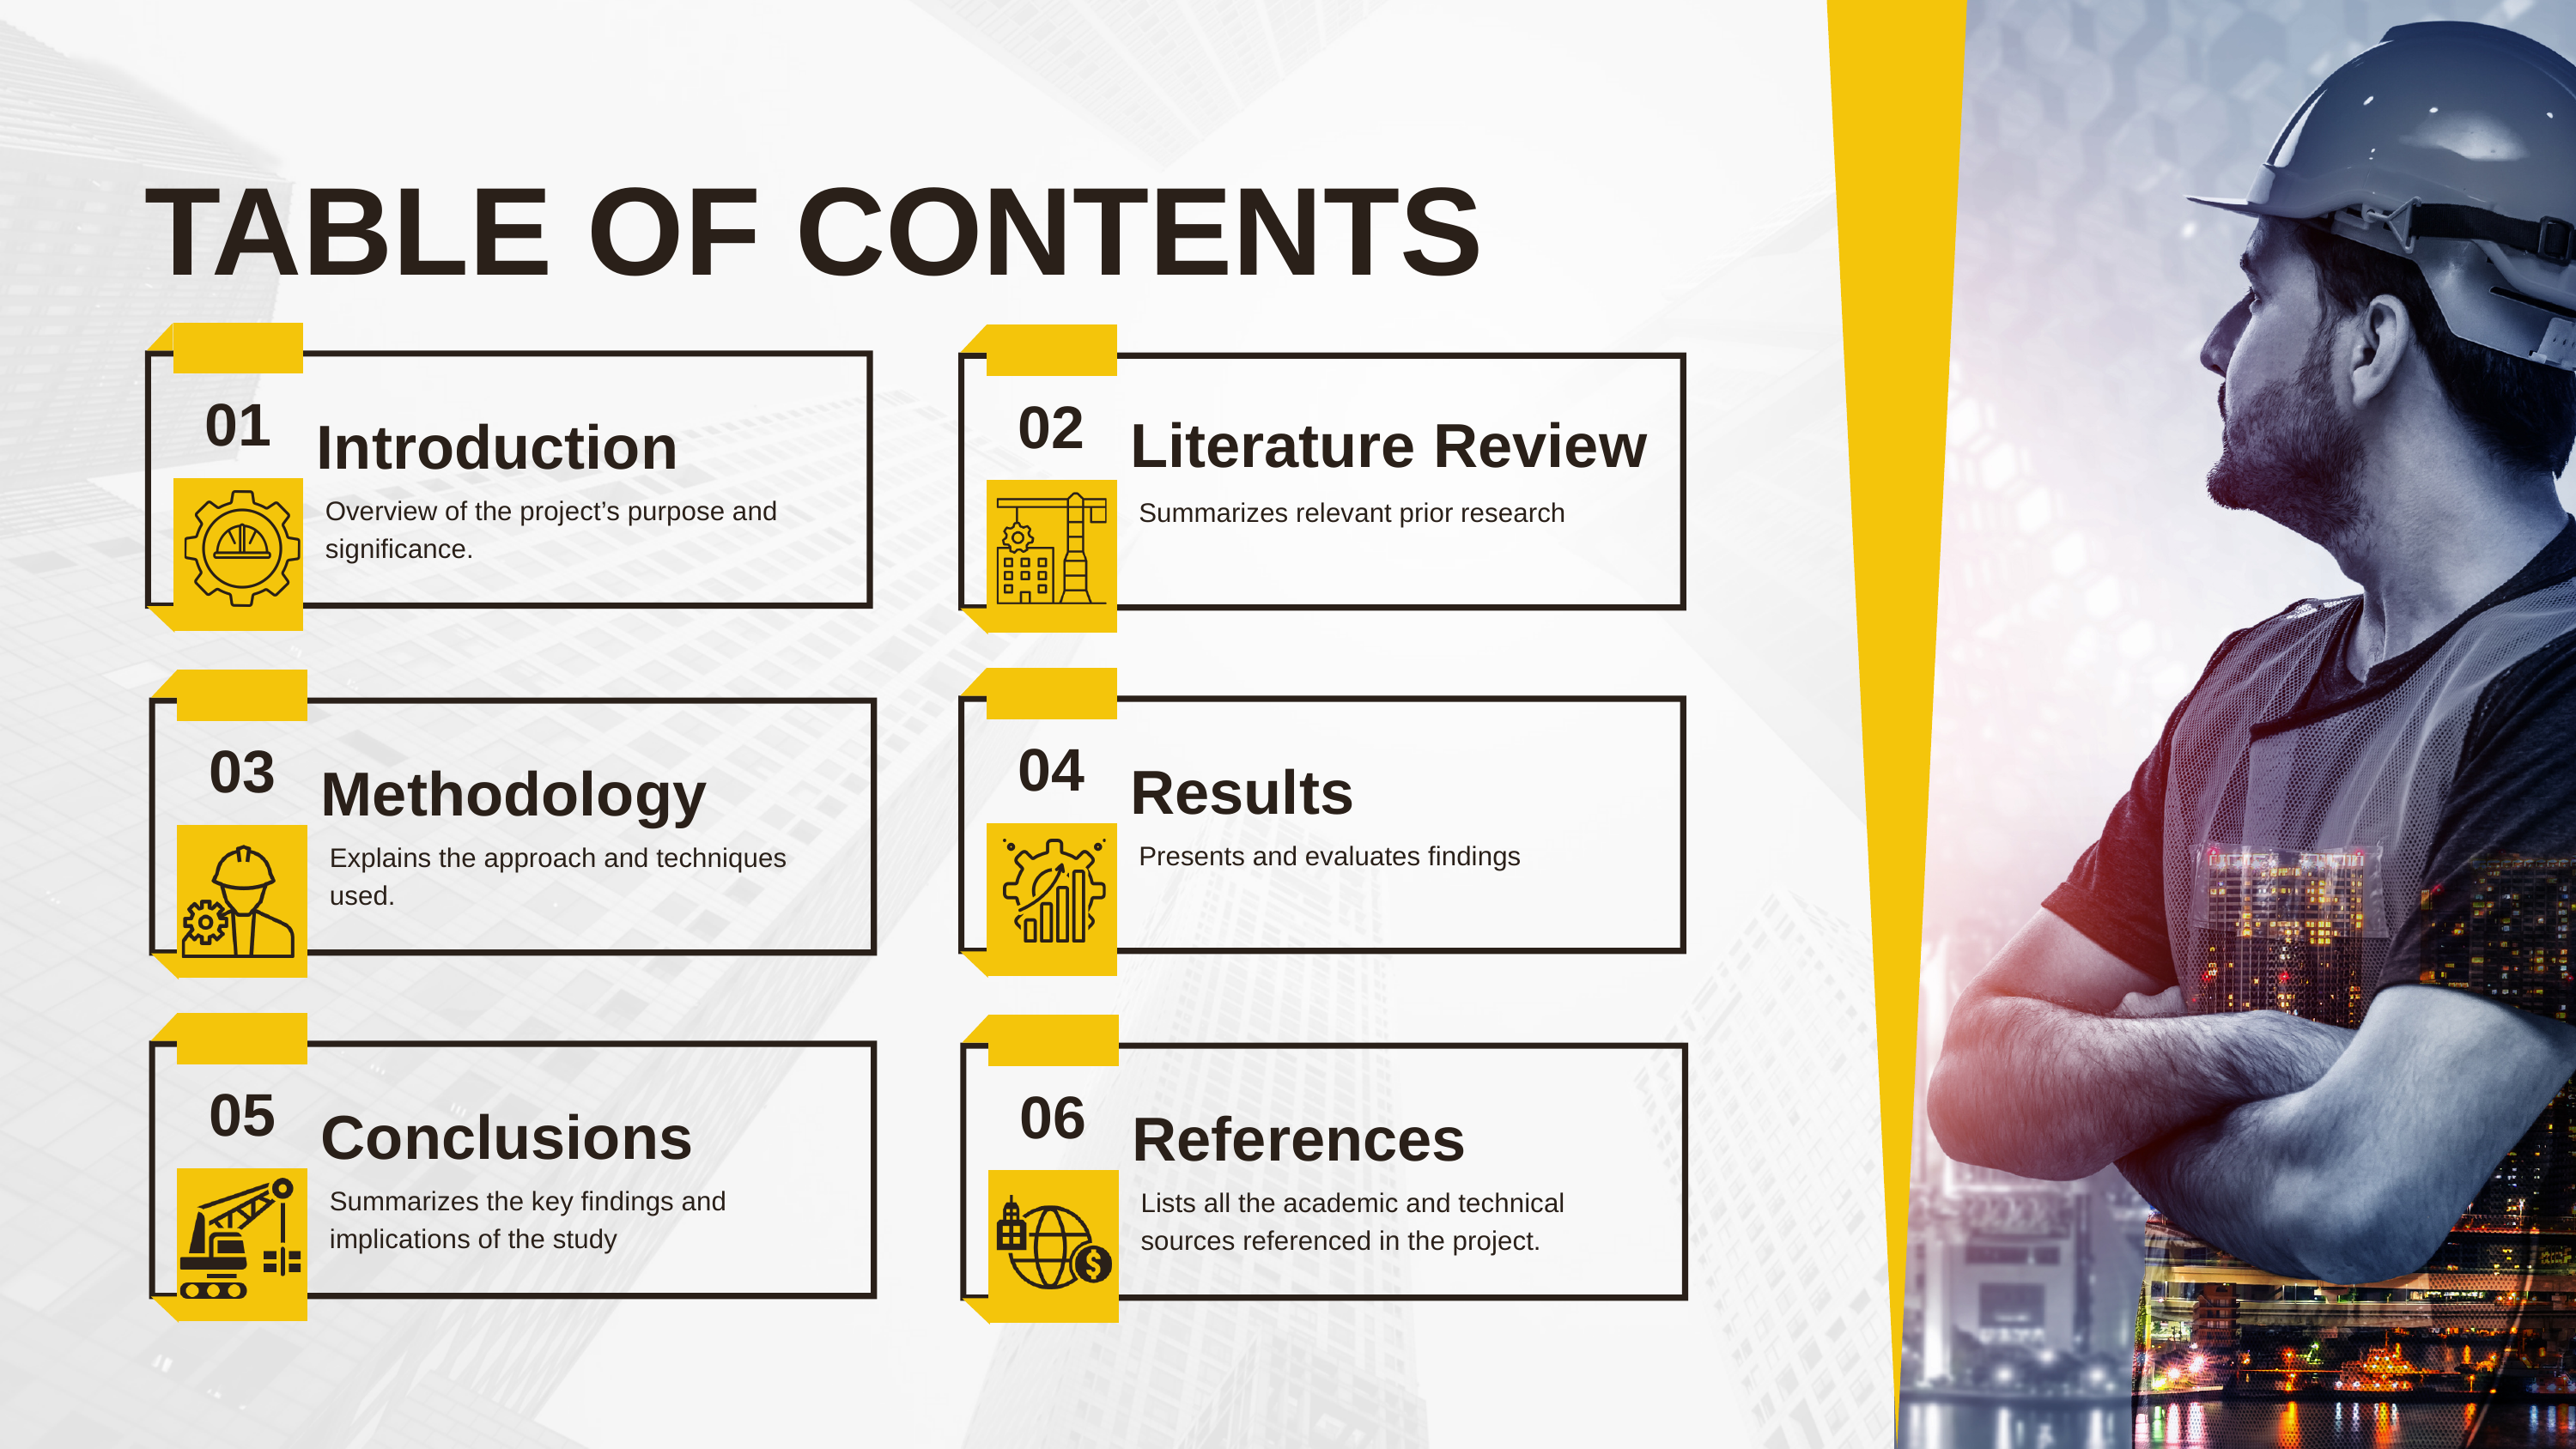

TABLE OF CONTENTS

01
02
Literature Review
Introduction

Overview of the project’s purpose and significance.
Summarizes relevant prior research

04
03
Results
Methodology

Presents and evaluates findings
Explains the approach and techniques used.

05
06
Conclusions
References

Summarizes the key findings and implications of the study
Lists all the academic and technical sources referenced in the project.